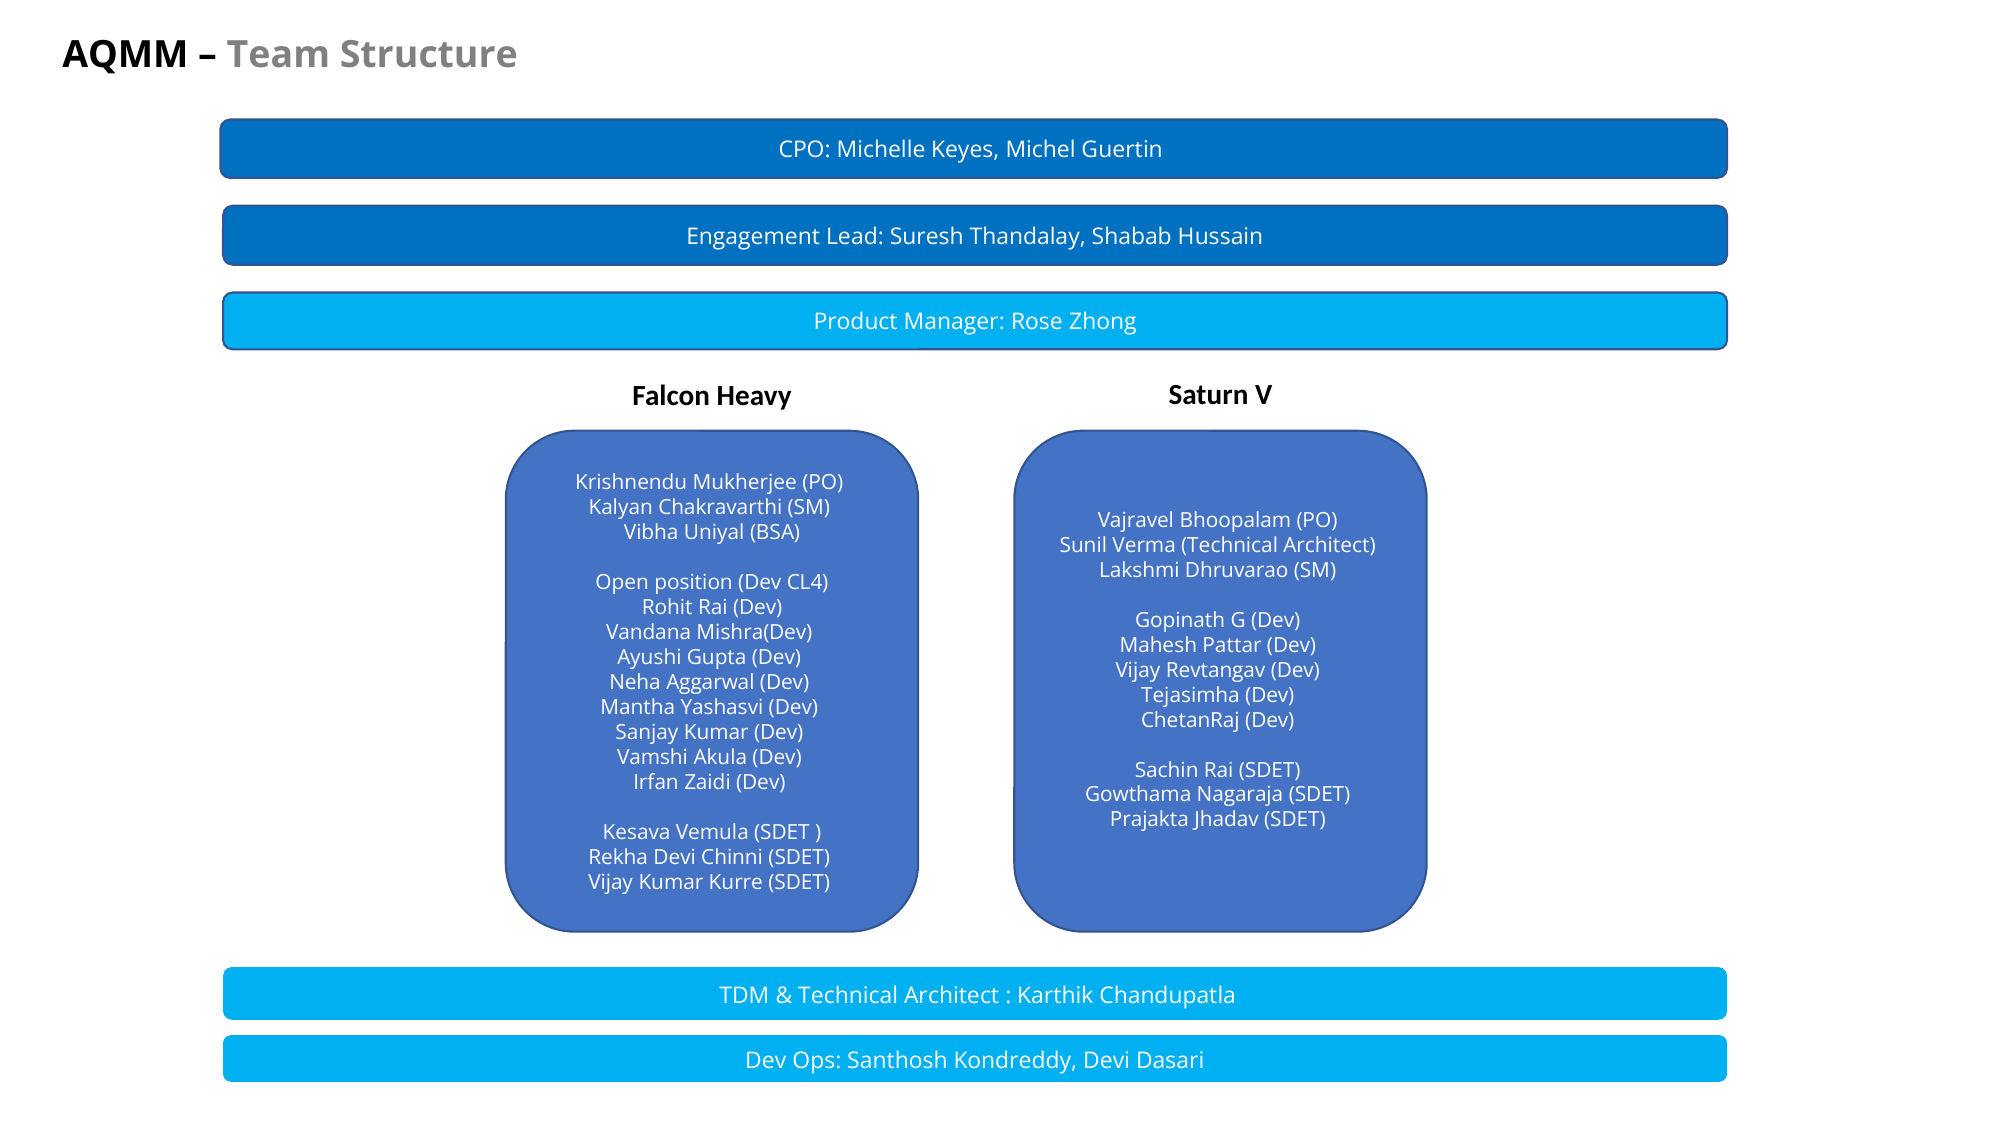

AQMM – Team Structure
CPO: Michelle Keyes, Michel Guertin
Engagement Lead: Suresh Thandalay, Shabab Hussain
Product Manager: Rose Zhong
Saturn V
Falcon Heavy

Krishnendu Mukherjee (PO)
Kalyan Chakravarthi (SM)
Vibha Uniyal (BSA)

Open position (Dev CL4)
Rohit Rai (Dev)
Vandana Mishra(Dev)
Ayushi Gupta (Dev)
Neha Aggarwal (Dev)
Mantha Yashasvi (Dev)
Sanjay Kumar (Dev)
Vamshi Akula (Dev)
Irfan Zaidi (Dev)

Kesava Vemula (SDET )
Rekha Devi Chinni (SDET)
Vijay Kumar Kurre (SDET)

Vajravel Bhoopalam (PO)
Sunil Verma (Technical Architect)
Lakshmi Dhruvarao (SM)

Gopinath G (Dev)
Mahesh Pattar (Dev)
Vijay Revtangav (Dev)
Tejasimha (Dev)
ChetanRaj (Dev)

Sachin Rai (SDET)
Gowthama Nagaraja (SDET)
Prajakta Jhadav (SDET)

 TDM & Technical Architect : Karthik Chandupatla
Dev Ops: Santhosh Kondreddy, Devi Dasari